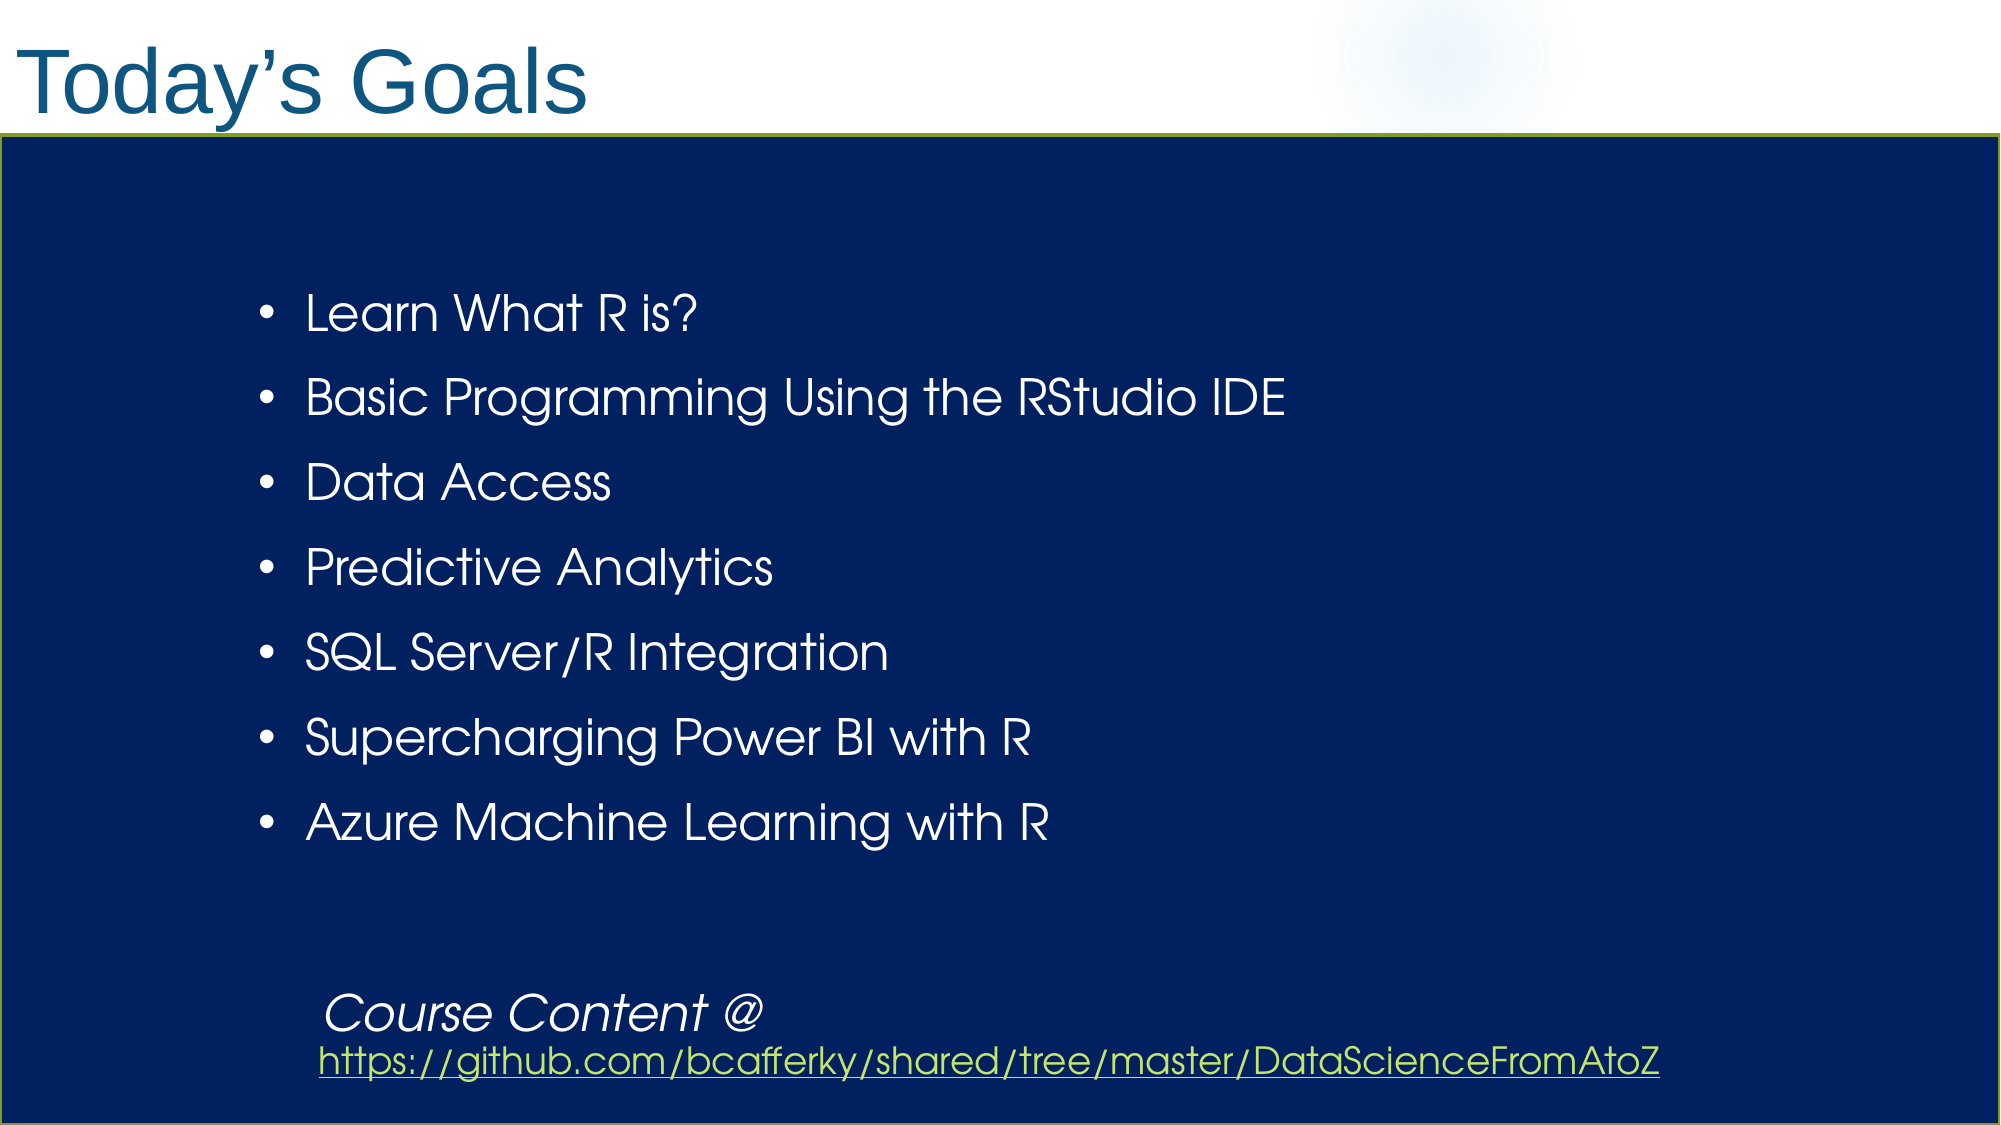

Today’s Goals

Learn What R is?
Basic Programming Using the RStudio IDE
Data Access
Predictive Analytics
SQL Server/R Integration
Supercharging Power BI with R
Azure Machine Learning with R
Course Content @

https://github.com/bcafferky/shared/tree/master/DataScienceFromAtoZ